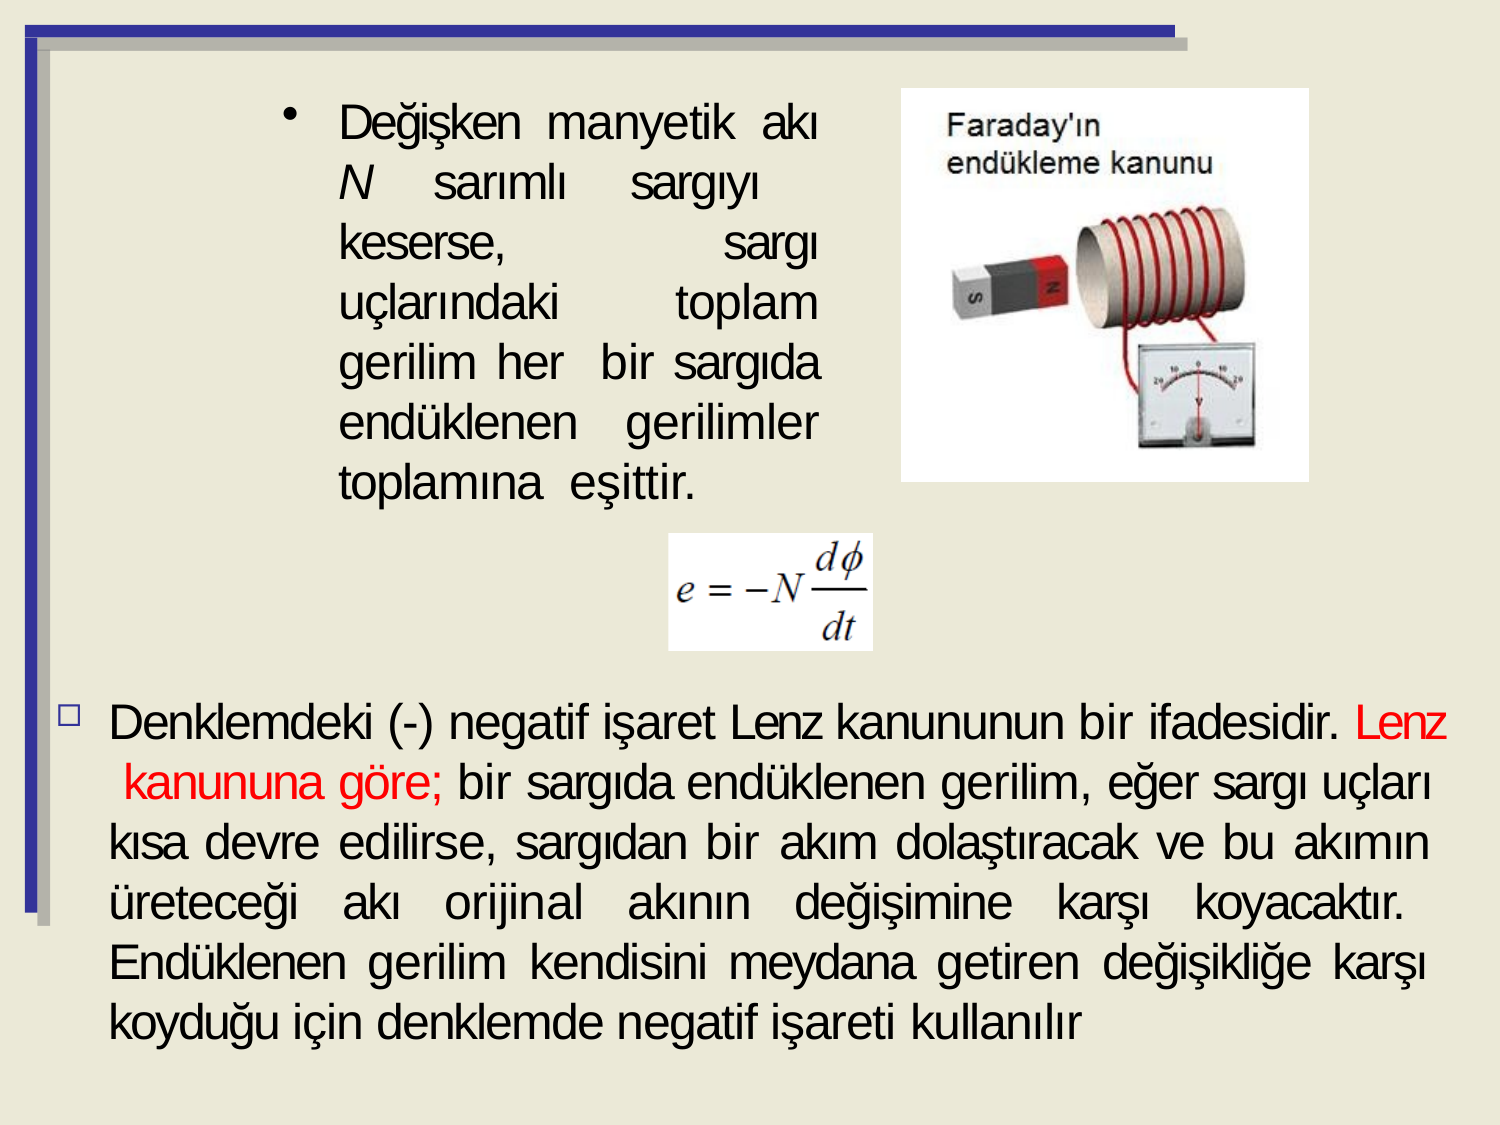

Değişken manyetik akı N sarımlı sargıyı  keserse, sargı uçlarındaki toplam gerilim her  bir sargıda endüklenen gerilimler toplamına  eşittir.

Denklemdeki (-) negatif işaret Lenz kanununun bir ifadesidir. Lenz  kanununa göre; bir sargıda endüklenen gerilim, eğer sargı uçları  kısa devre edilirse, sargıdan bir akım dolaştıracak ve bu akımın  üreteceği akı orijinal akının değişimine karşı koyacaktır.  Endüklenen gerilim kendisini meydana getiren değişikliğe karşı  koyduğu için denklemde negatif işareti kullanılır